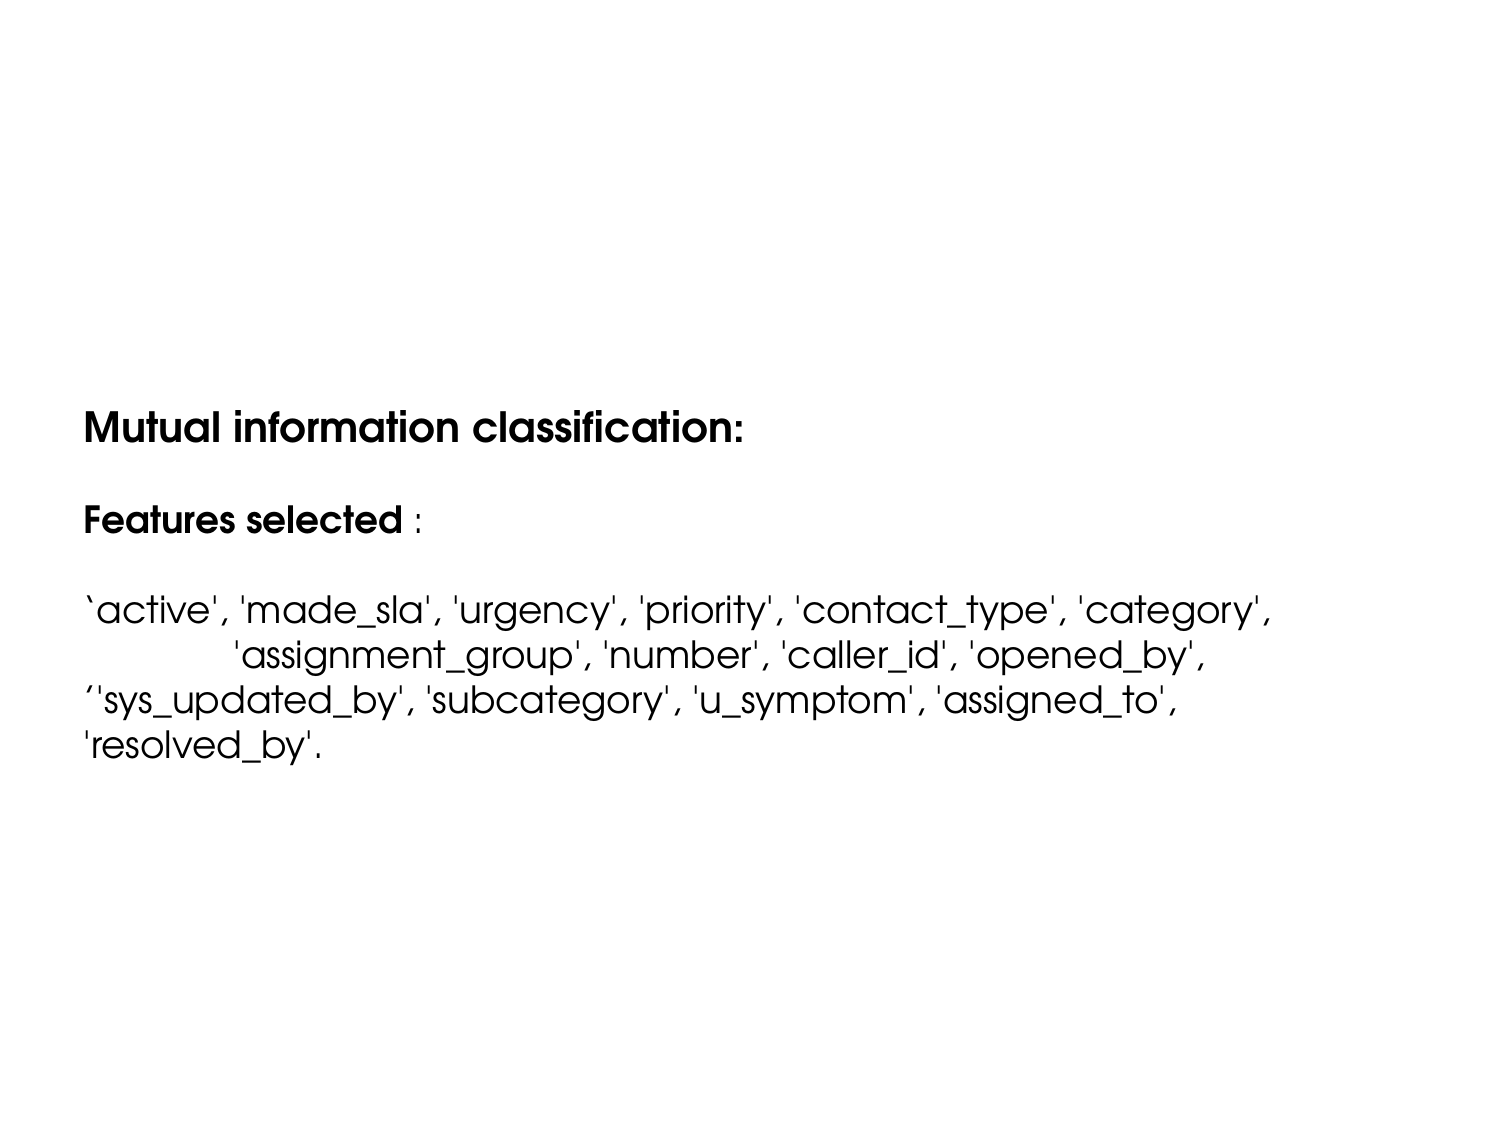

#
Mutual information classification:

Features selected :

‘active', 'made_sla', 'urgency', 'priority', 'contact_type', 'category',  	'assignment_group', 'number', 'caller_id', 'opened_by', ’'sys_updated_by', 'subcategory', 'u_symptom', 'assigned_to', 'resolved_by'.